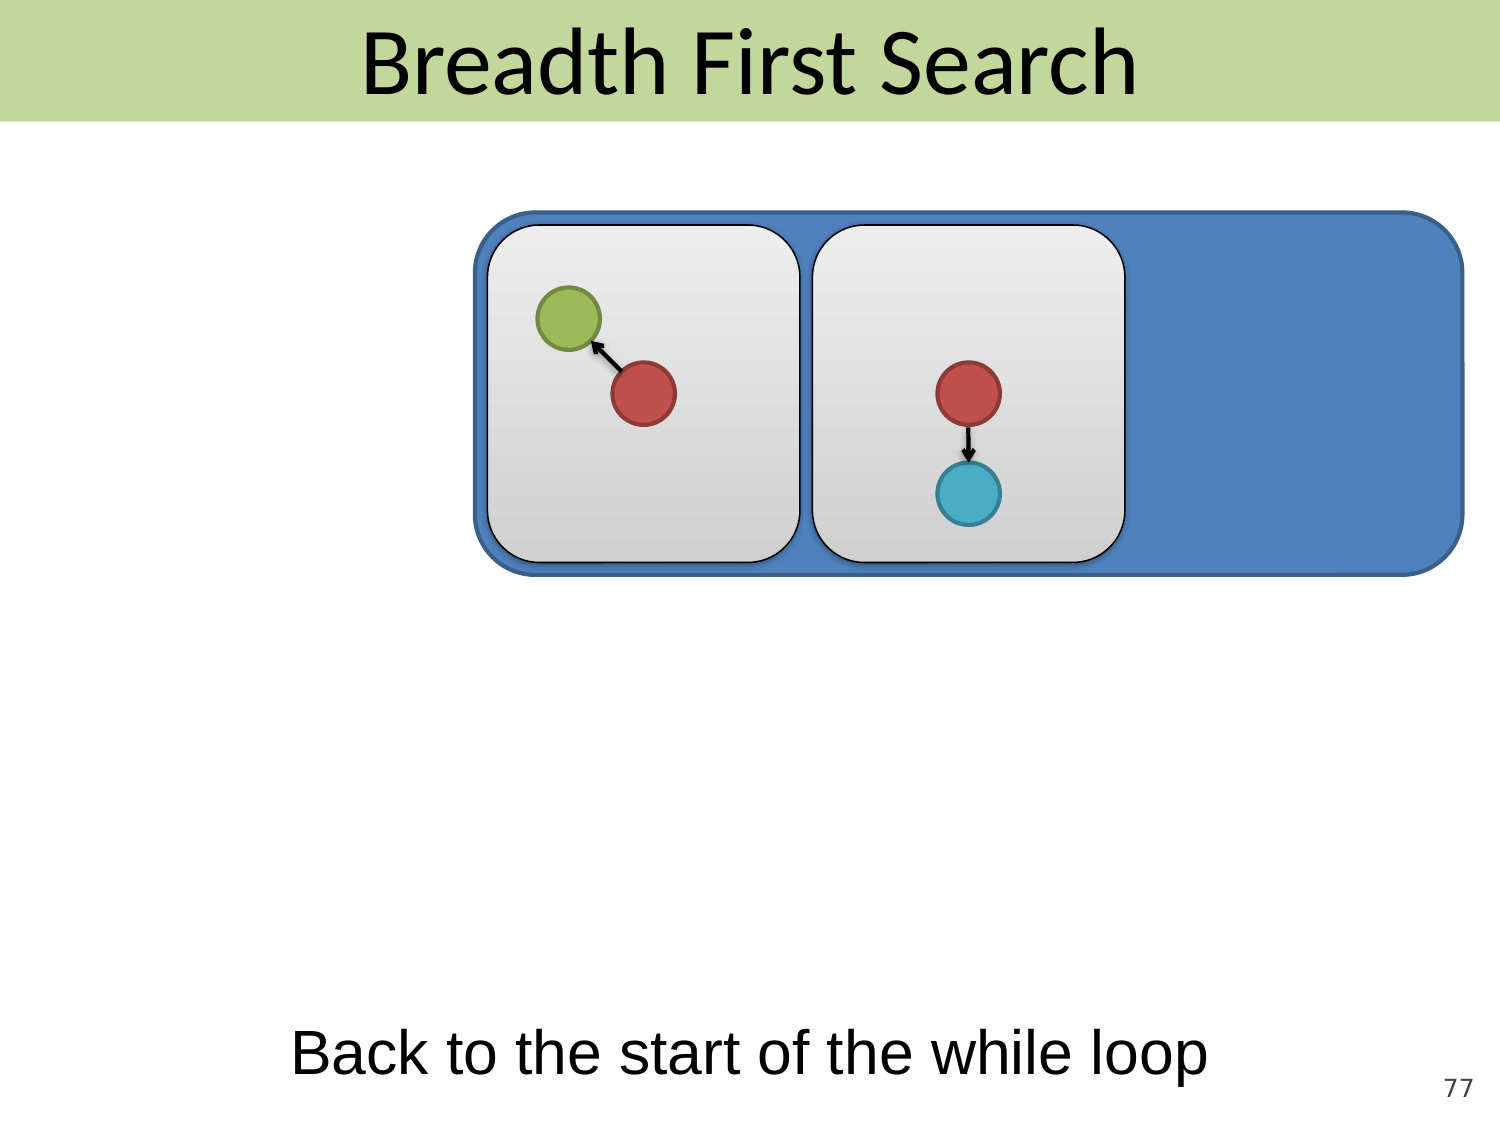

# Breadth First Search

Back to the start of the while loop